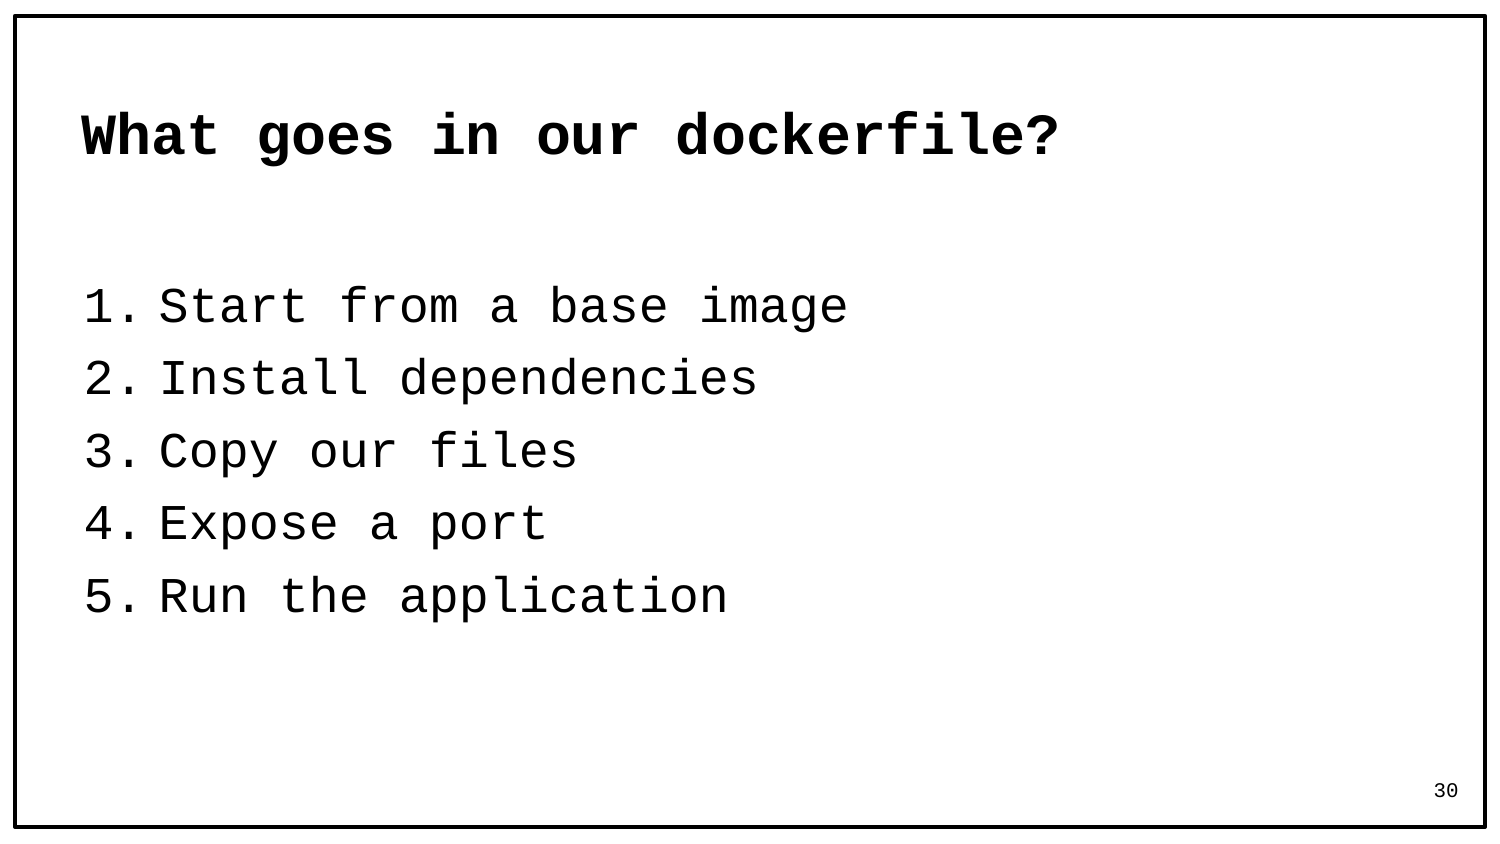

# What goes in our dockerfile?

Start from a base image
Install dependencies
Copy our files
Expose a port
Run the application

30